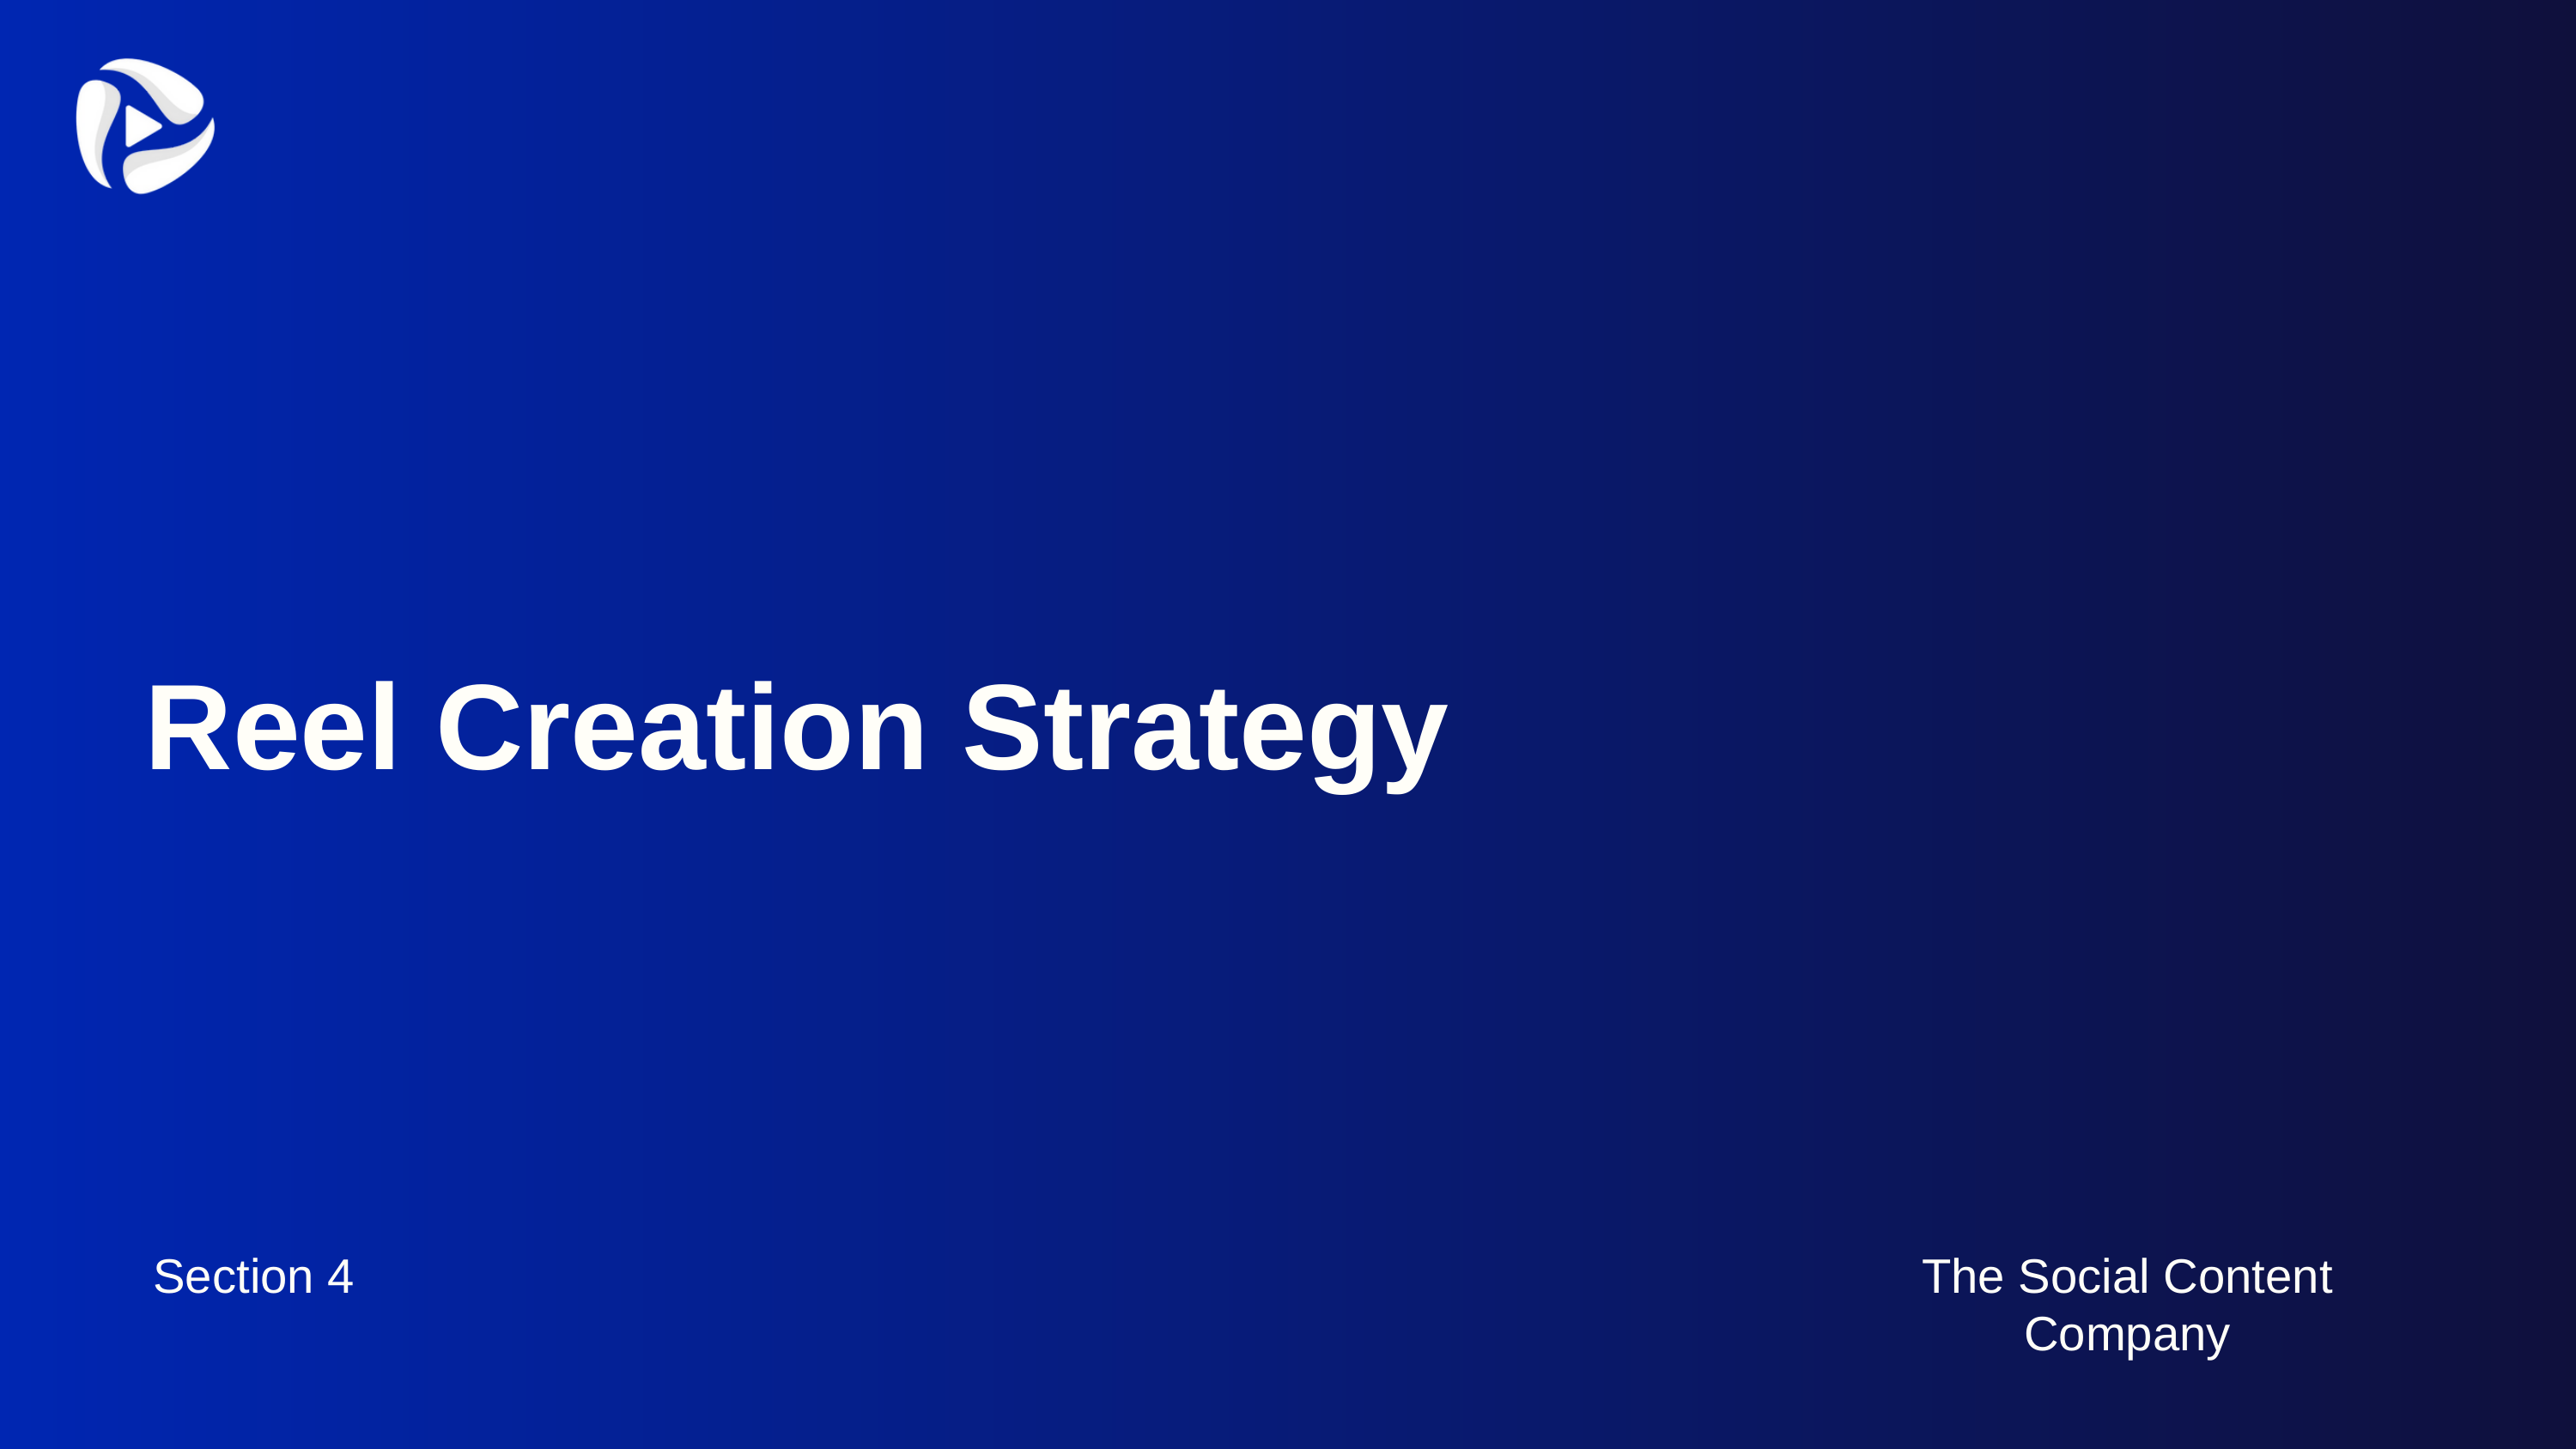

Reel Creation Strategy
Section 4
The Social Content Company